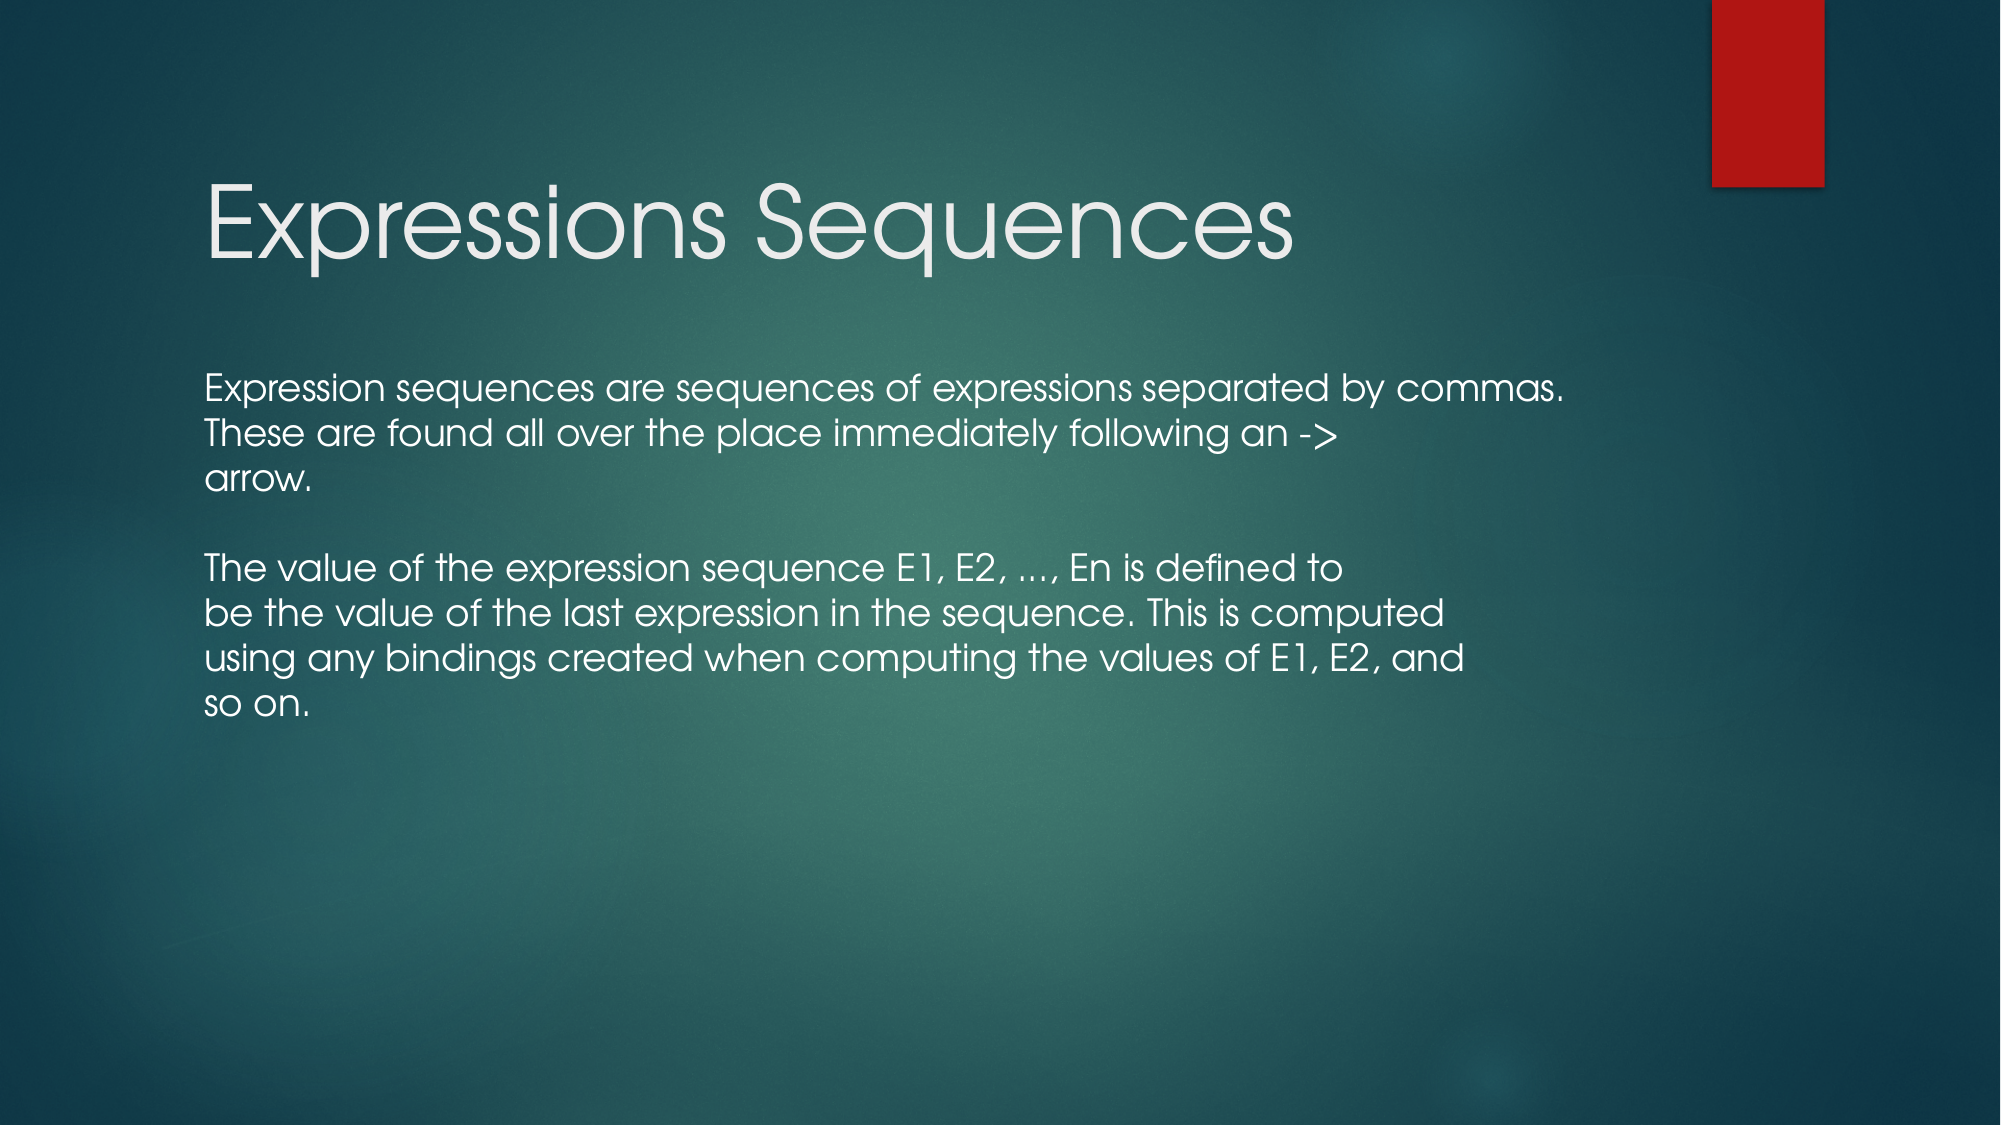

# Expressions Sequences
Expression sequences are sequences of expressions separated by commas.
These are found all over the place immediately following an ->
arrow.

The value of the expression sequence E1, E2, ..., En is defined to
be the value of the last expression in the sequence. This is computed
using any bindings created when computing the values of E1, E2, and
so on.